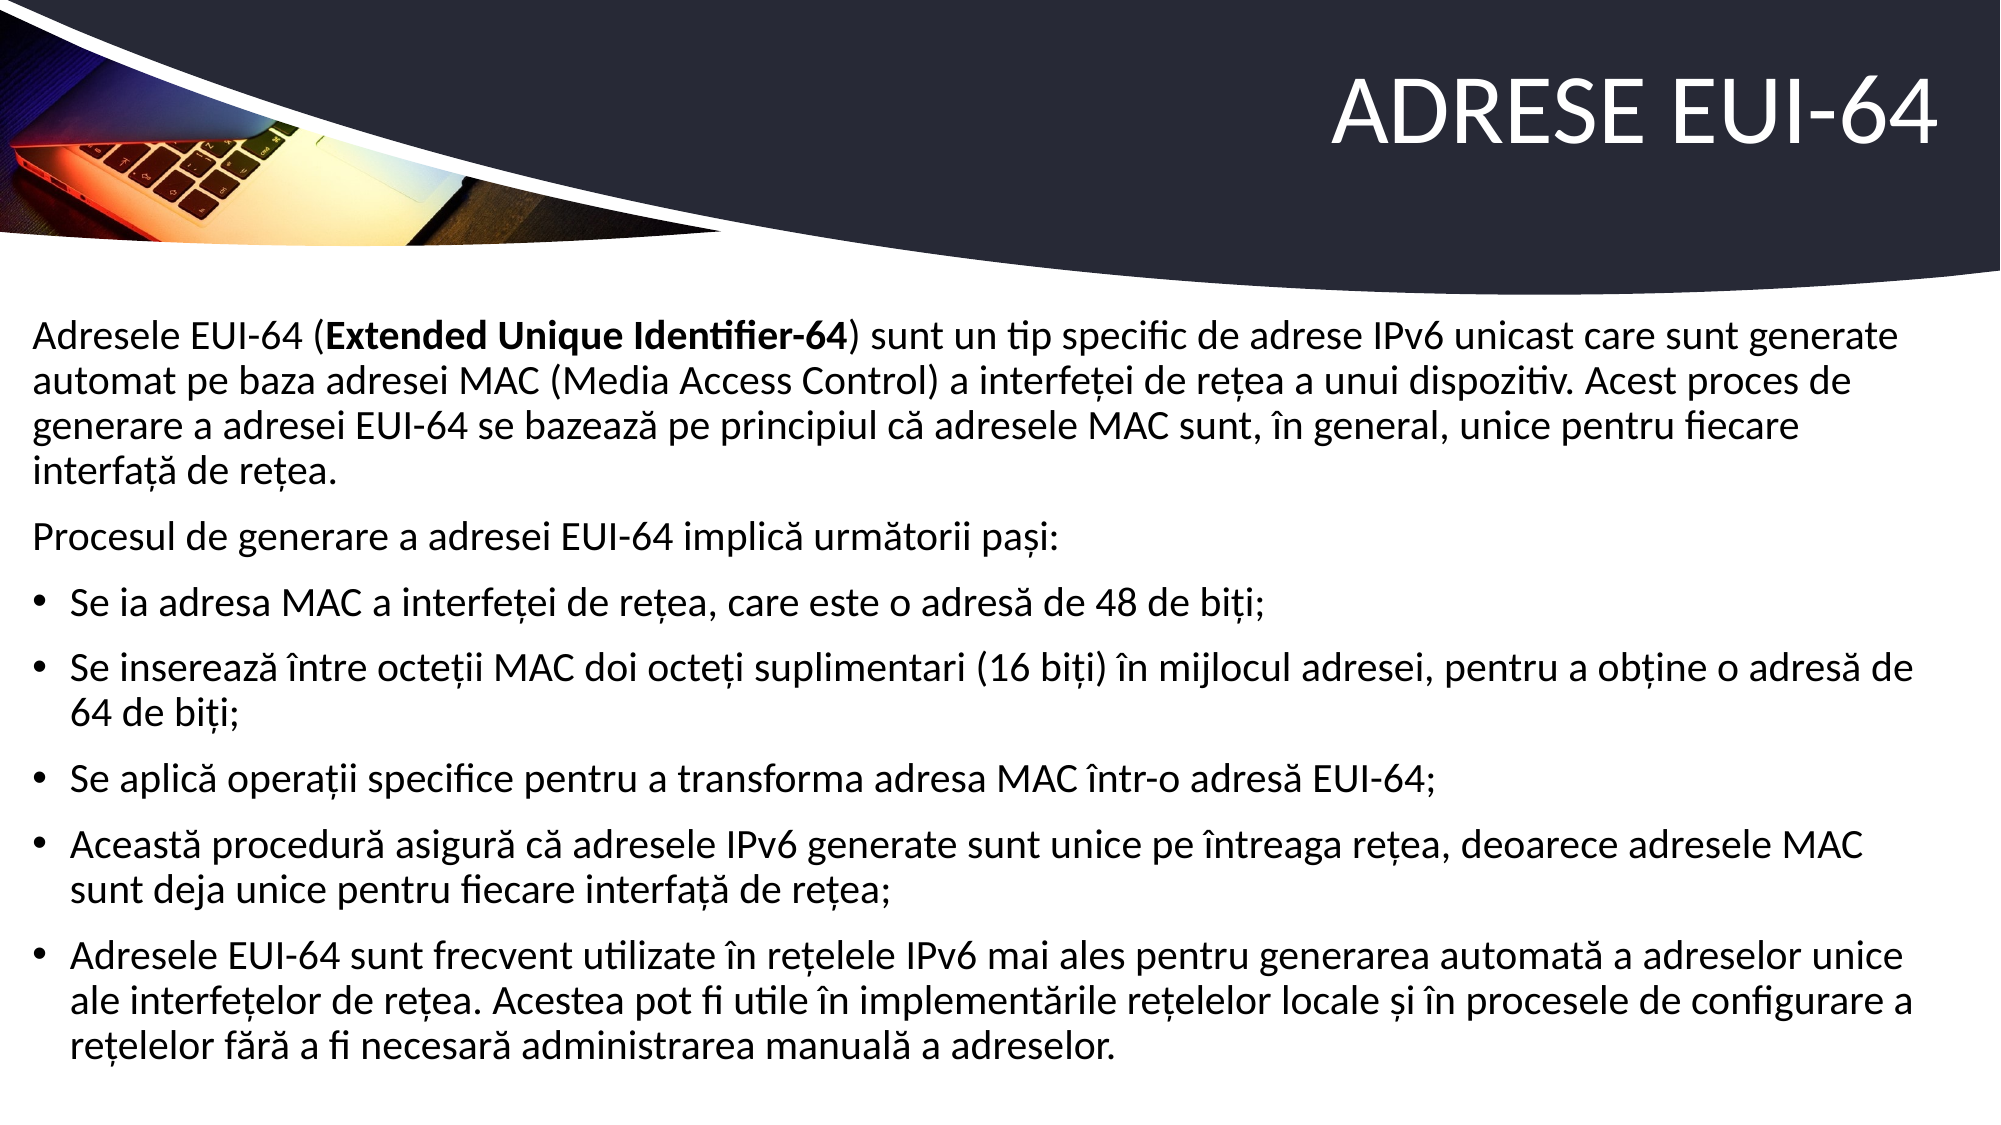

# Adrese eui-64
Adresele EUI-64 (Extended Unique Identifier-64) sunt un tip specific de adrese IPv6 unicast care sunt generate automat pe baza adresei MAC (Media Access Control) a interfeței de rețea a unui dispozitiv. Acest proces de generare a adresei EUI-64 se bazează pe principiul că adresele MAC sunt, în general, unice pentru fiecare interfață de rețea.
Procesul de generare a adresei EUI-64 implică următorii pași:
Se ia adresa MAC a interfeței de rețea, care este o adresă de 48 de biți;
Se inserează între octeții MAC doi octeți suplimentari (16 biți) în mijlocul adresei, pentru a obține o adresă de 64 de biți;
Se aplică operații specifice pentru a transforma adresa MAC într-o adresă EUI-64;
Această procedură asigură că adresele IPv6 generate sunt unice pe întreaga rețea, deoarece adresele MAC sunt deja unice pentru fiecare interfață de rețea;
Adresele EUI-64 sunt frecvent utilizate în rețelele IPv6 mai ales pentru generarea automată a adreselor unice ale interfețelor de rețea. Acestea pot fi utile în implementările rețelelor locale și în procesele de configurare a rețelelor fără a fi necesară administrarea manuală a adreselor.